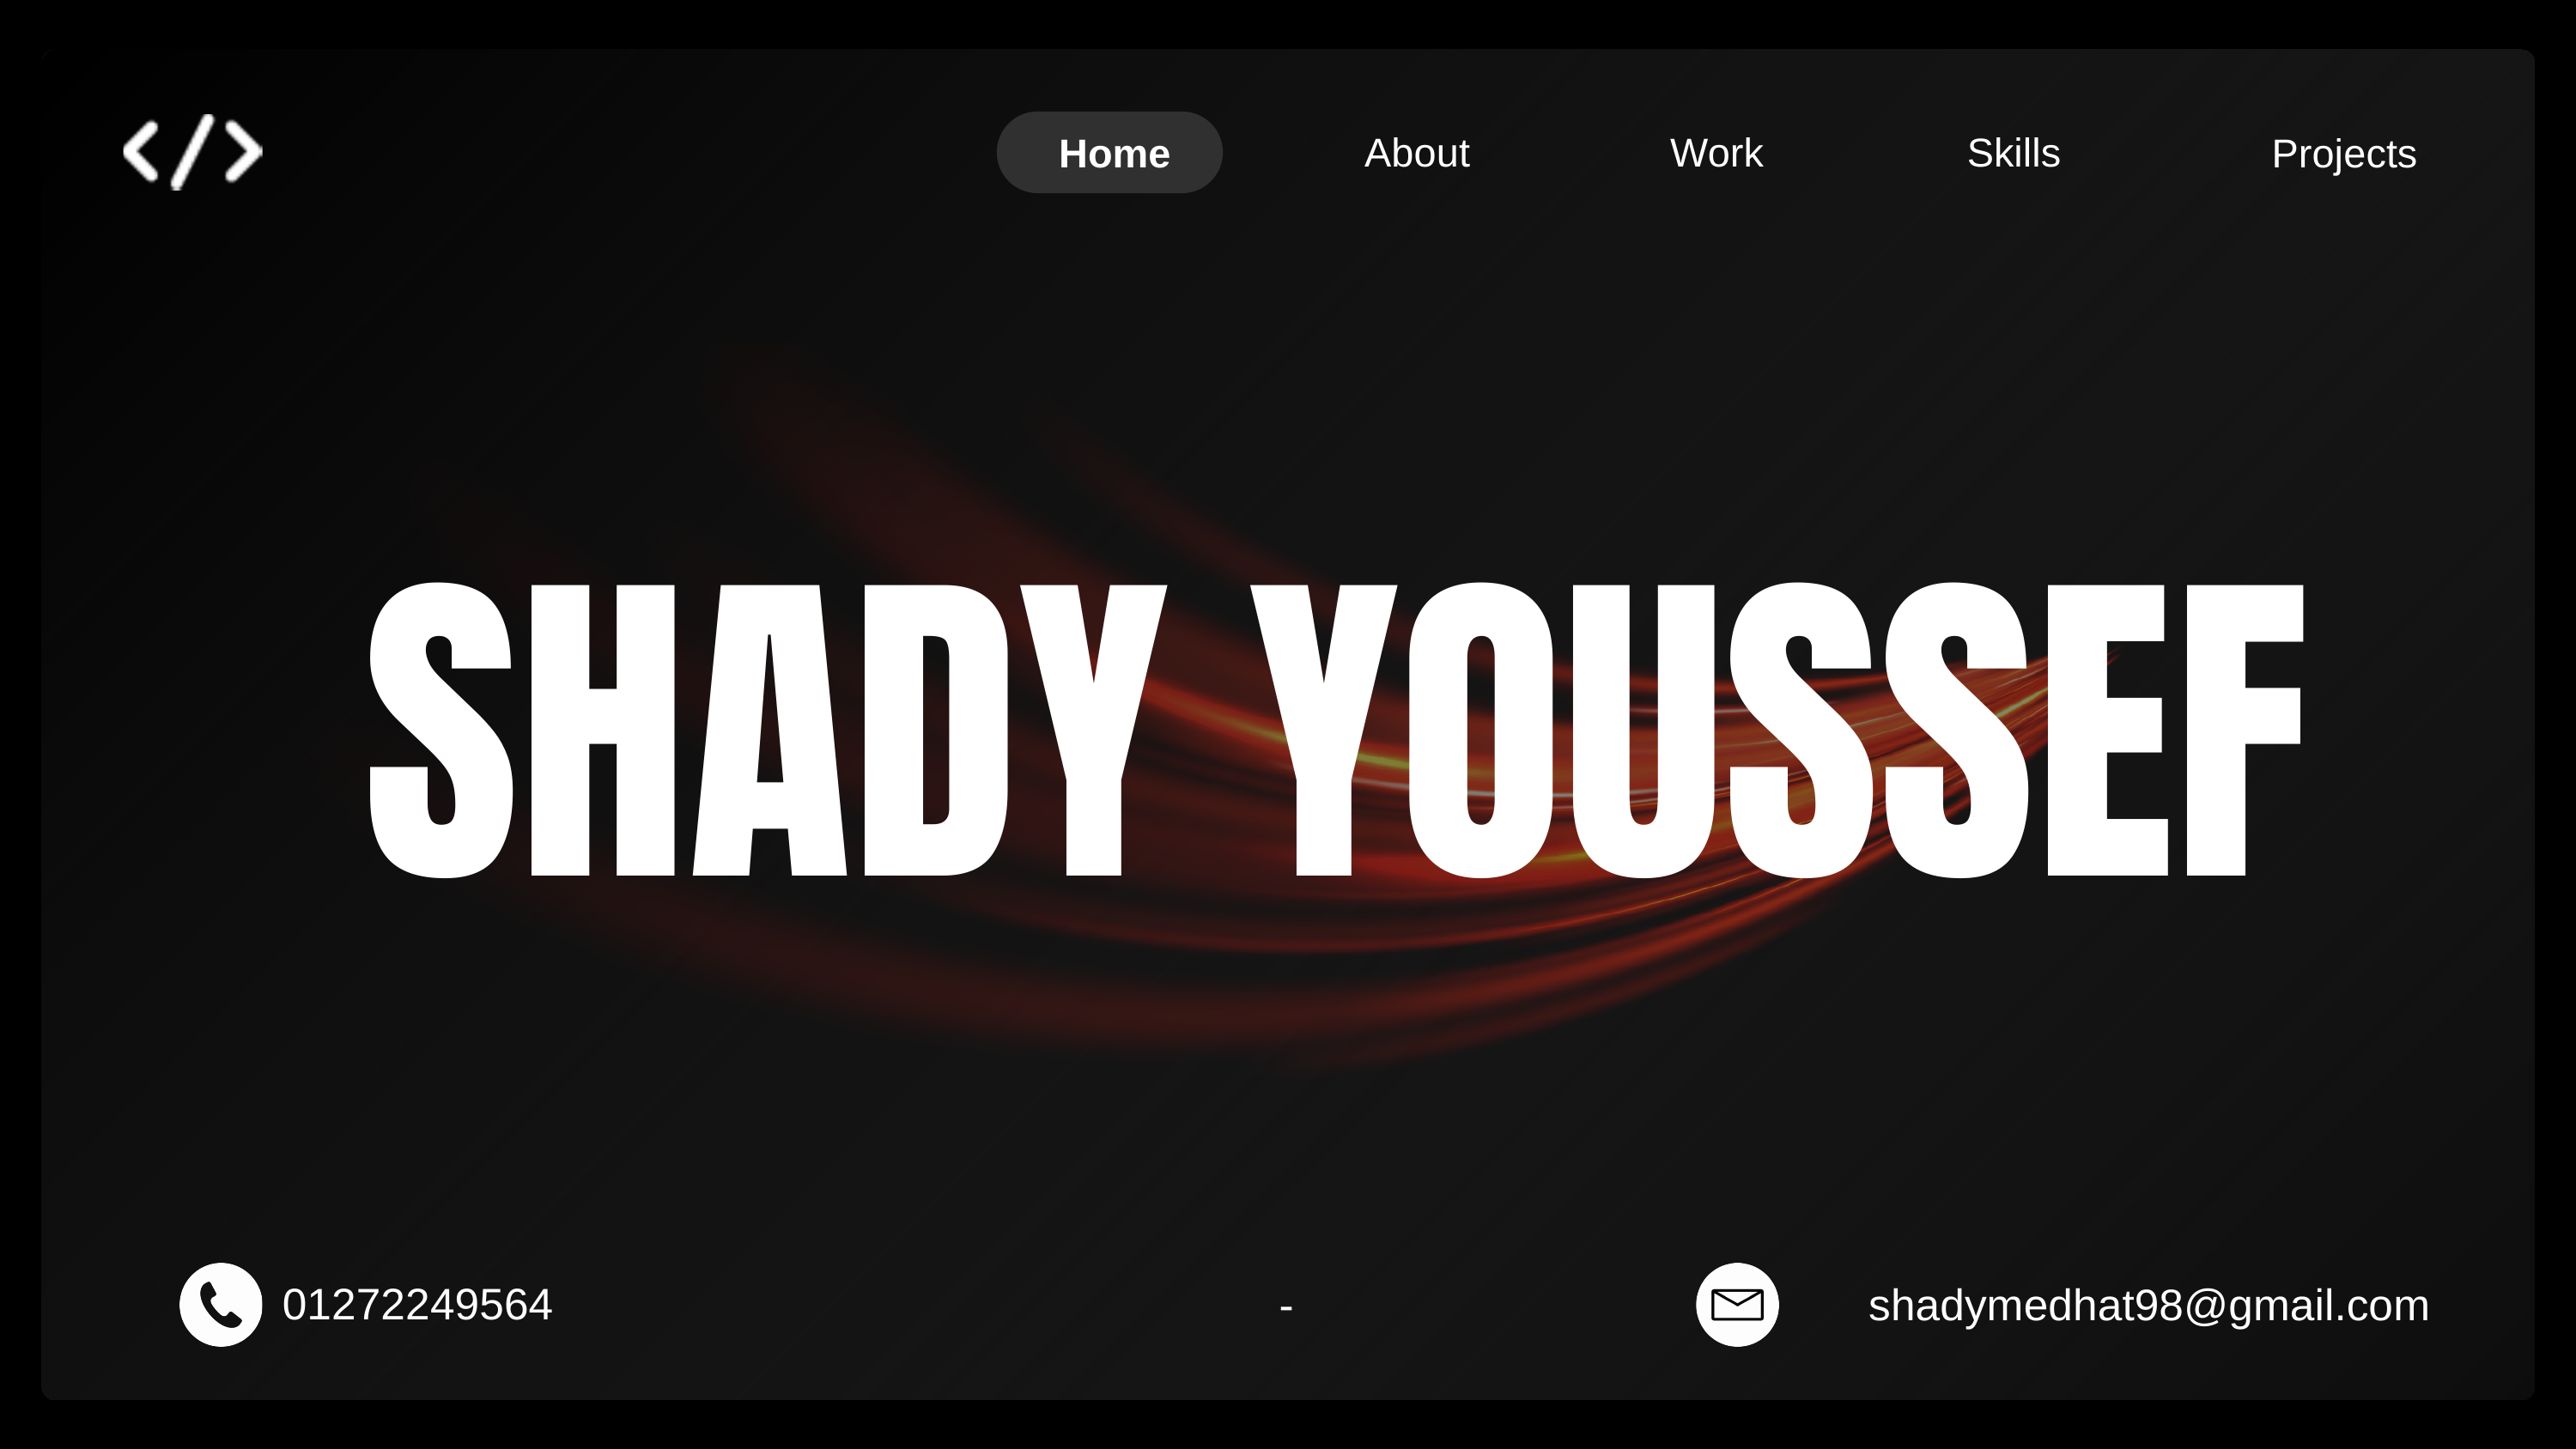

About
Work
Skills
Home
Projects
SHADY YOUSSEF

01272249564
-
shadymedhat98@gmail.com